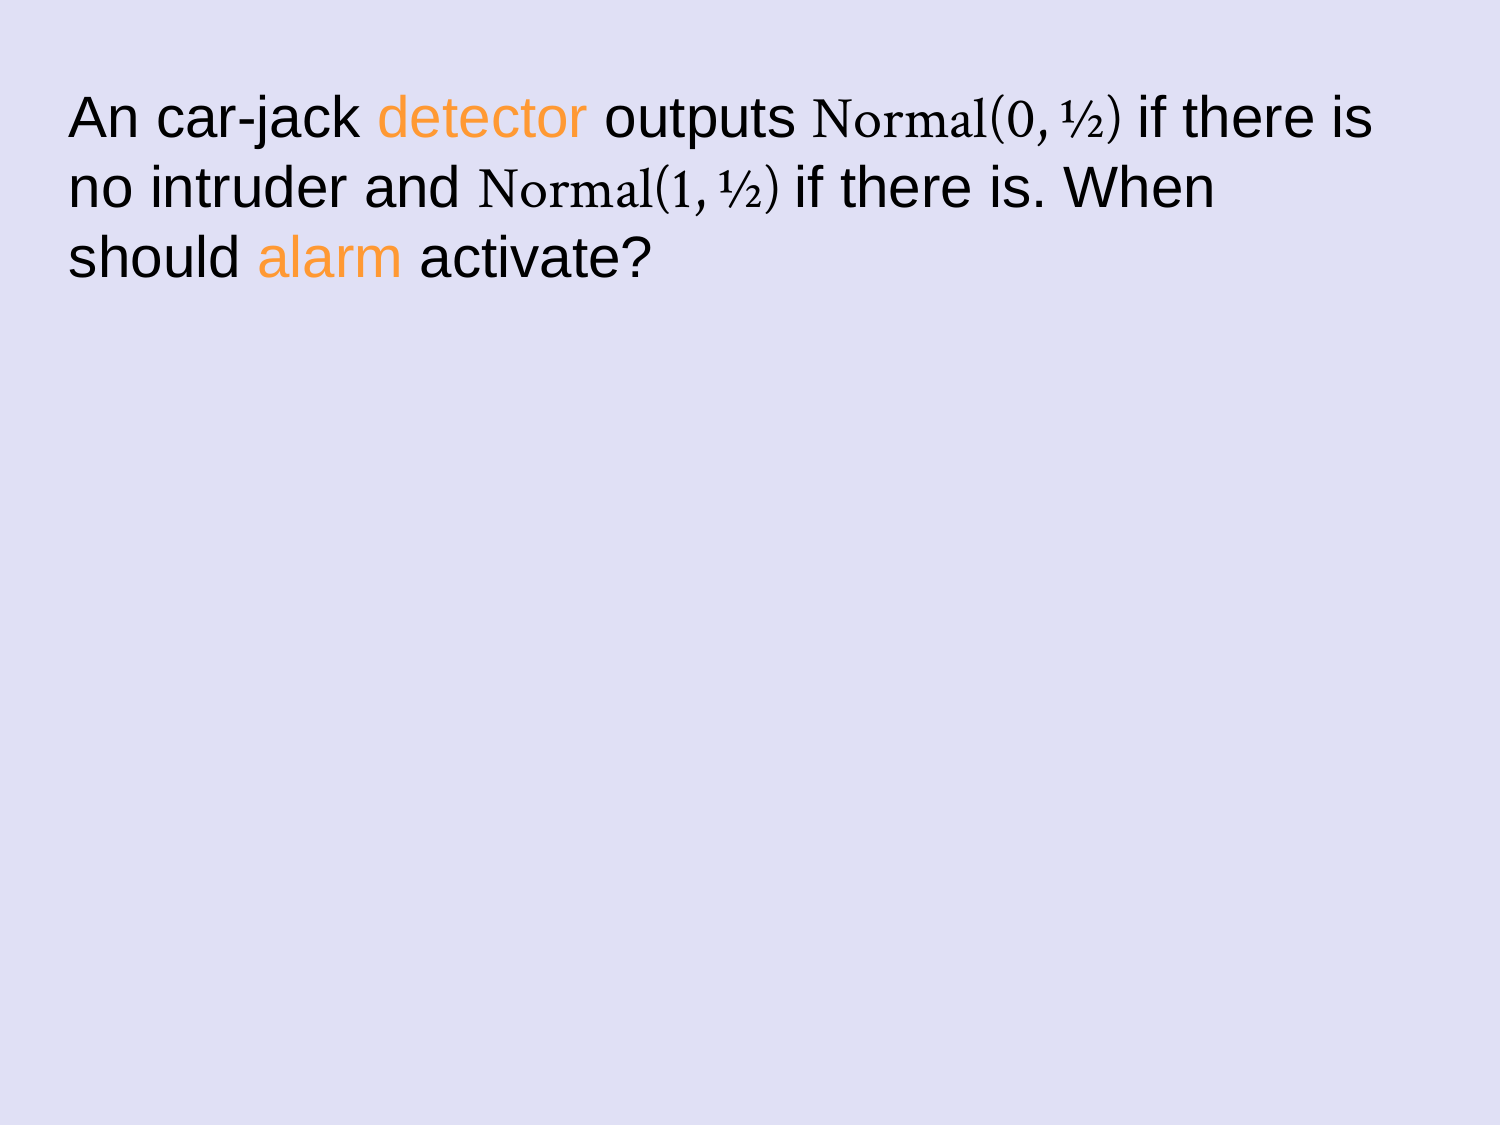

An car-jack detector outputs Normal(0, ½) if there is no intruder and Normal(1, ½) if there is. When should alarm activate?